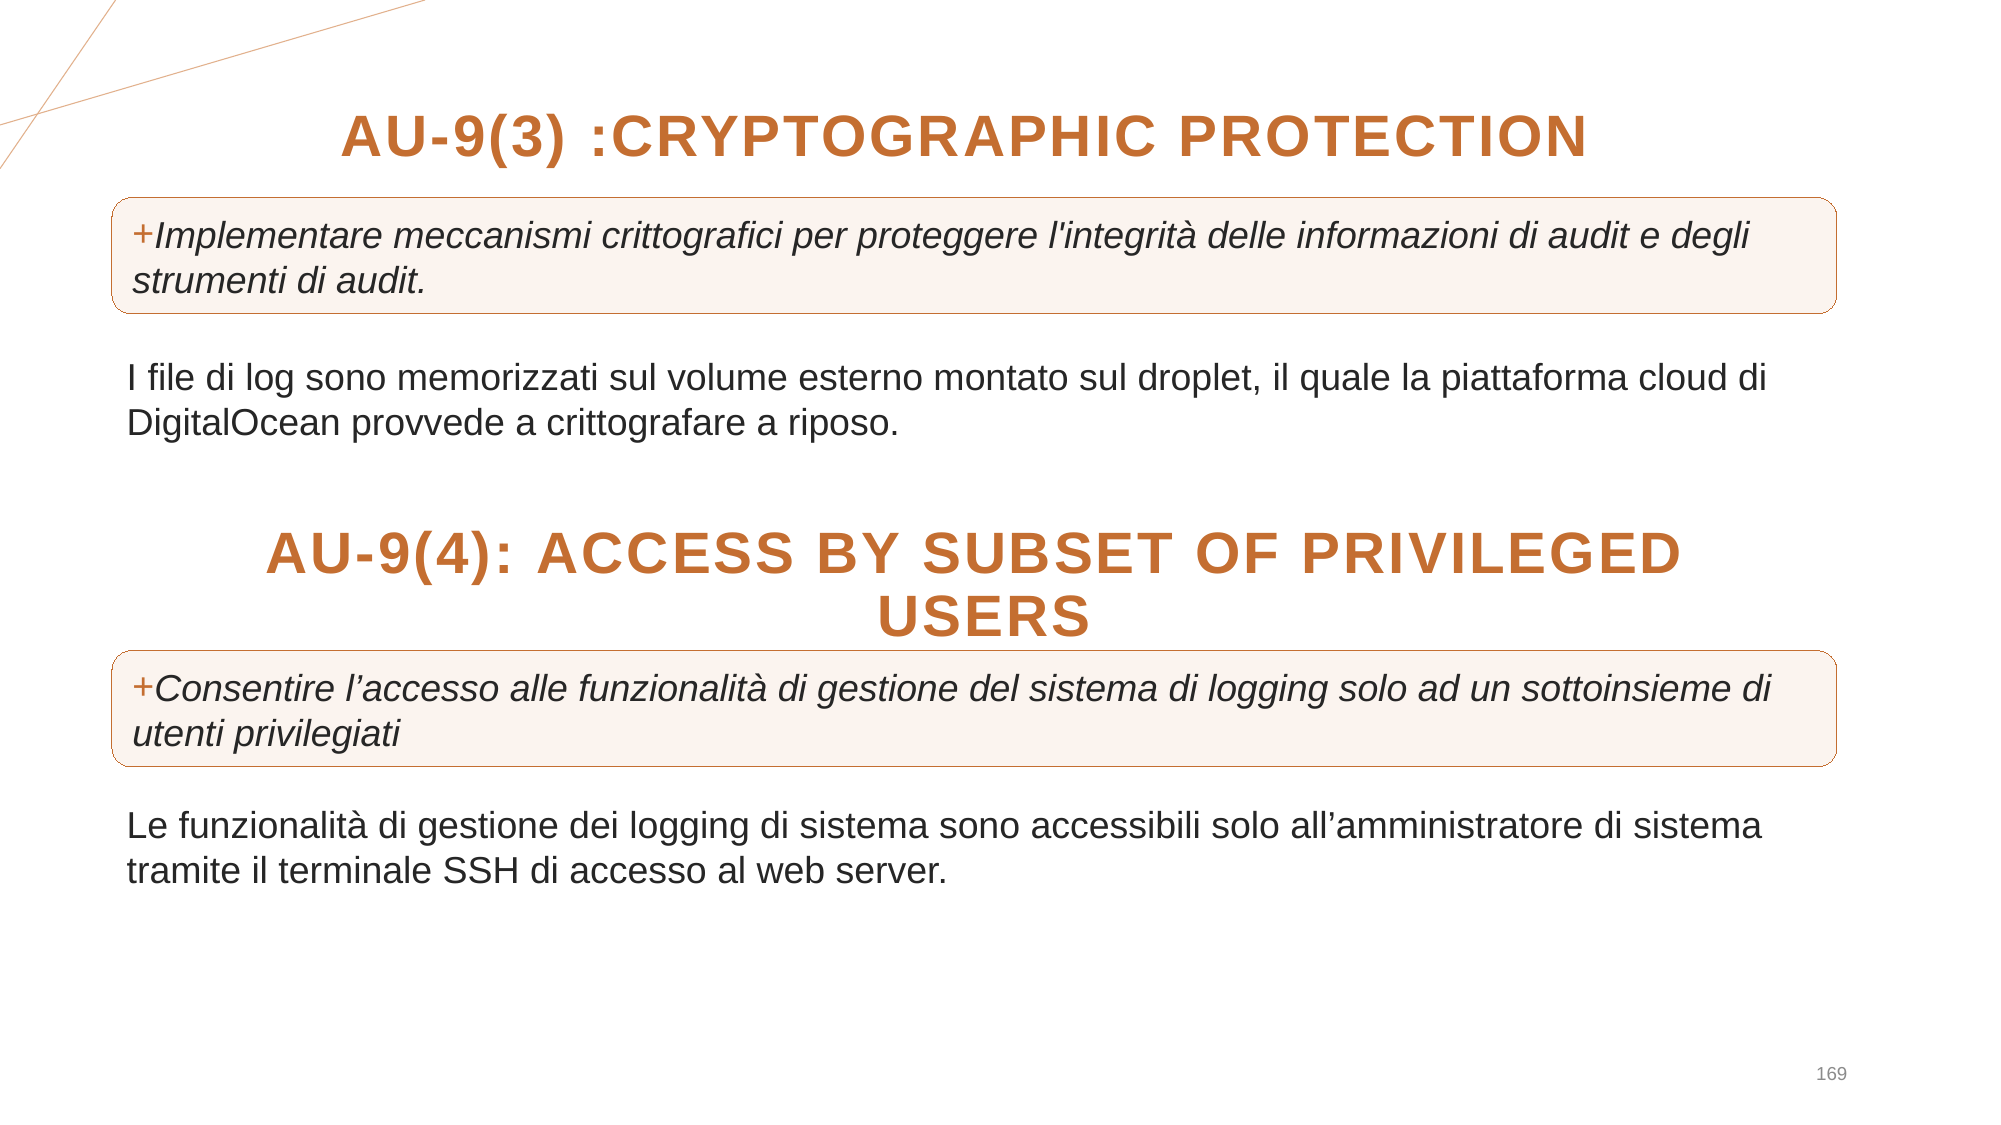

# AU-9(3) :CRYPTOGRAPHIC PROTECTION
Implementare meccanismi crittografici per proteggere l'integrità delle informazioni di audit e degli strumenti di audit.
I file di log sono memorizzati sul volume esterno montato sul droplet, il quale la piattaforma cloud di DigitalOcean provvede a crittografare a riposo.
AU-9(4): ACCESS BY SUBSET OF PRIVILEGED
 USERS
Consentire l’accesso alle funzionalità di gestione del sistema di logging solo ad un sottoinsieme di utenti privilegiati
Le funzionalità di gestione dei logging di sistema sono accessibili solo all’amministratore di sistema tramite il terminale SSH di accesso al web server.
169